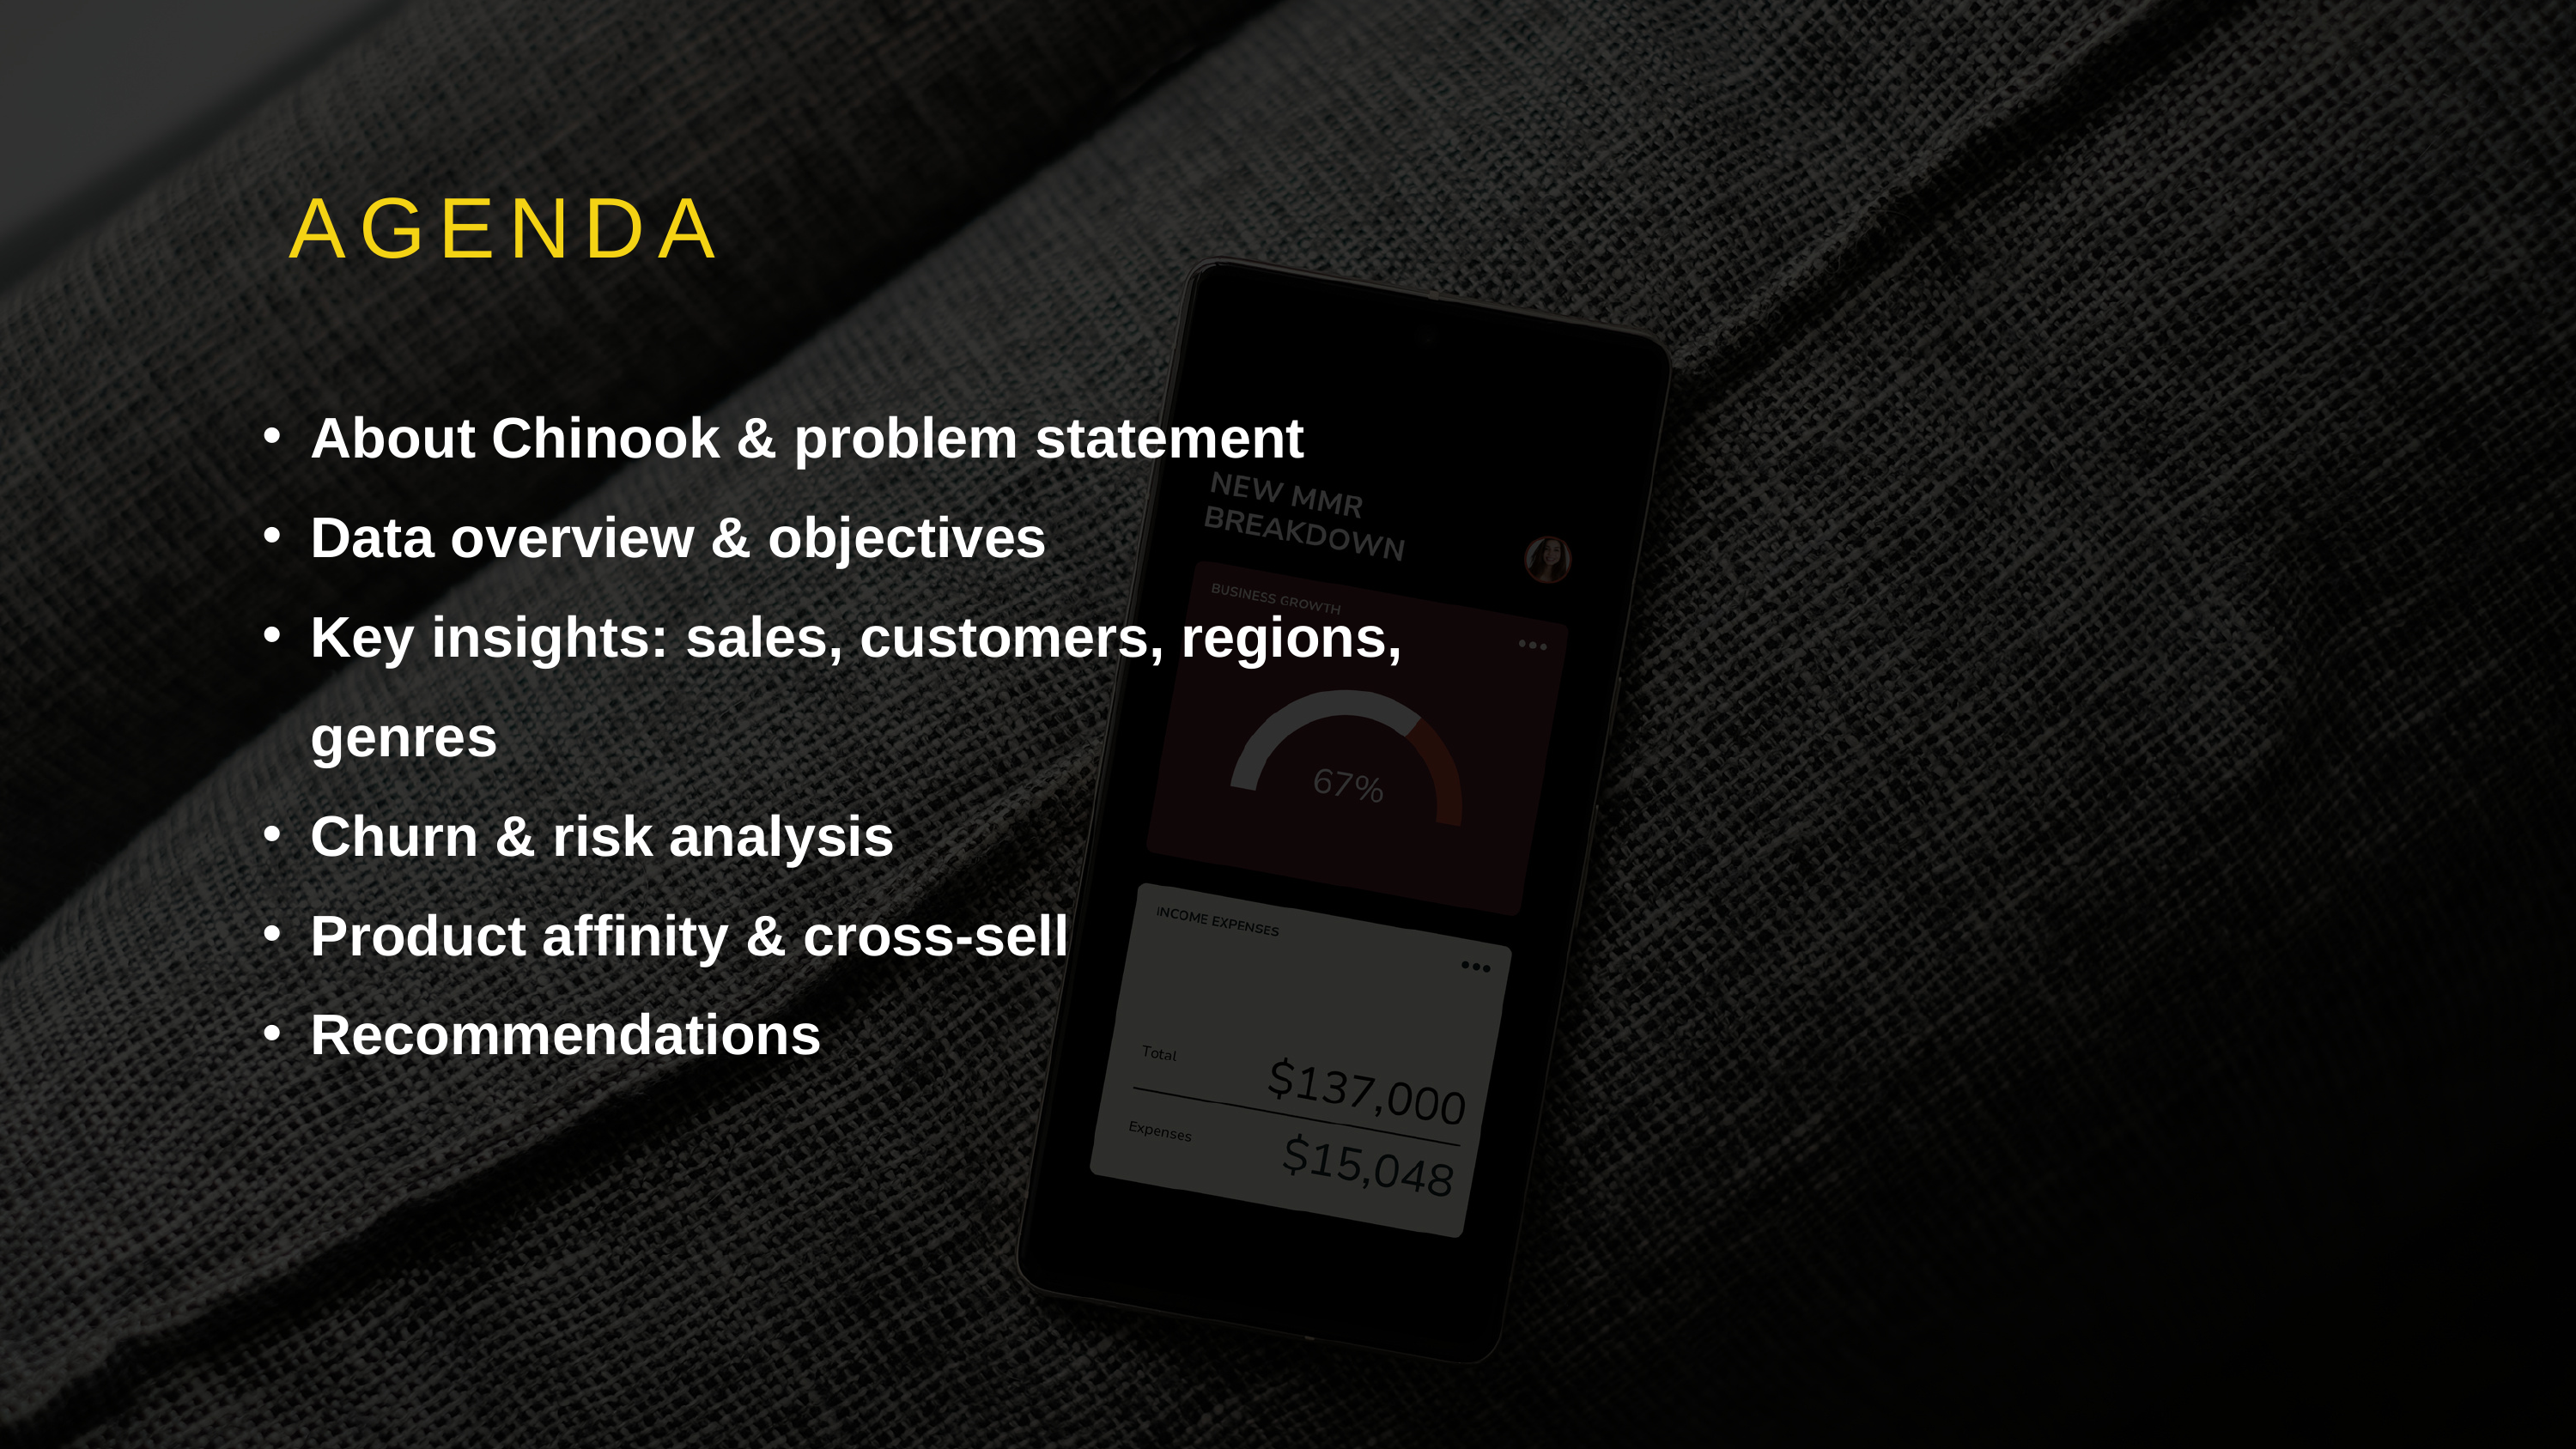

AGENDA
About Chinook & problem statement
Data overview & objectives
Key insights: sales, customers, regions, genres
Churn & risk analysis
Product affinity & cross-sell
Recommendations